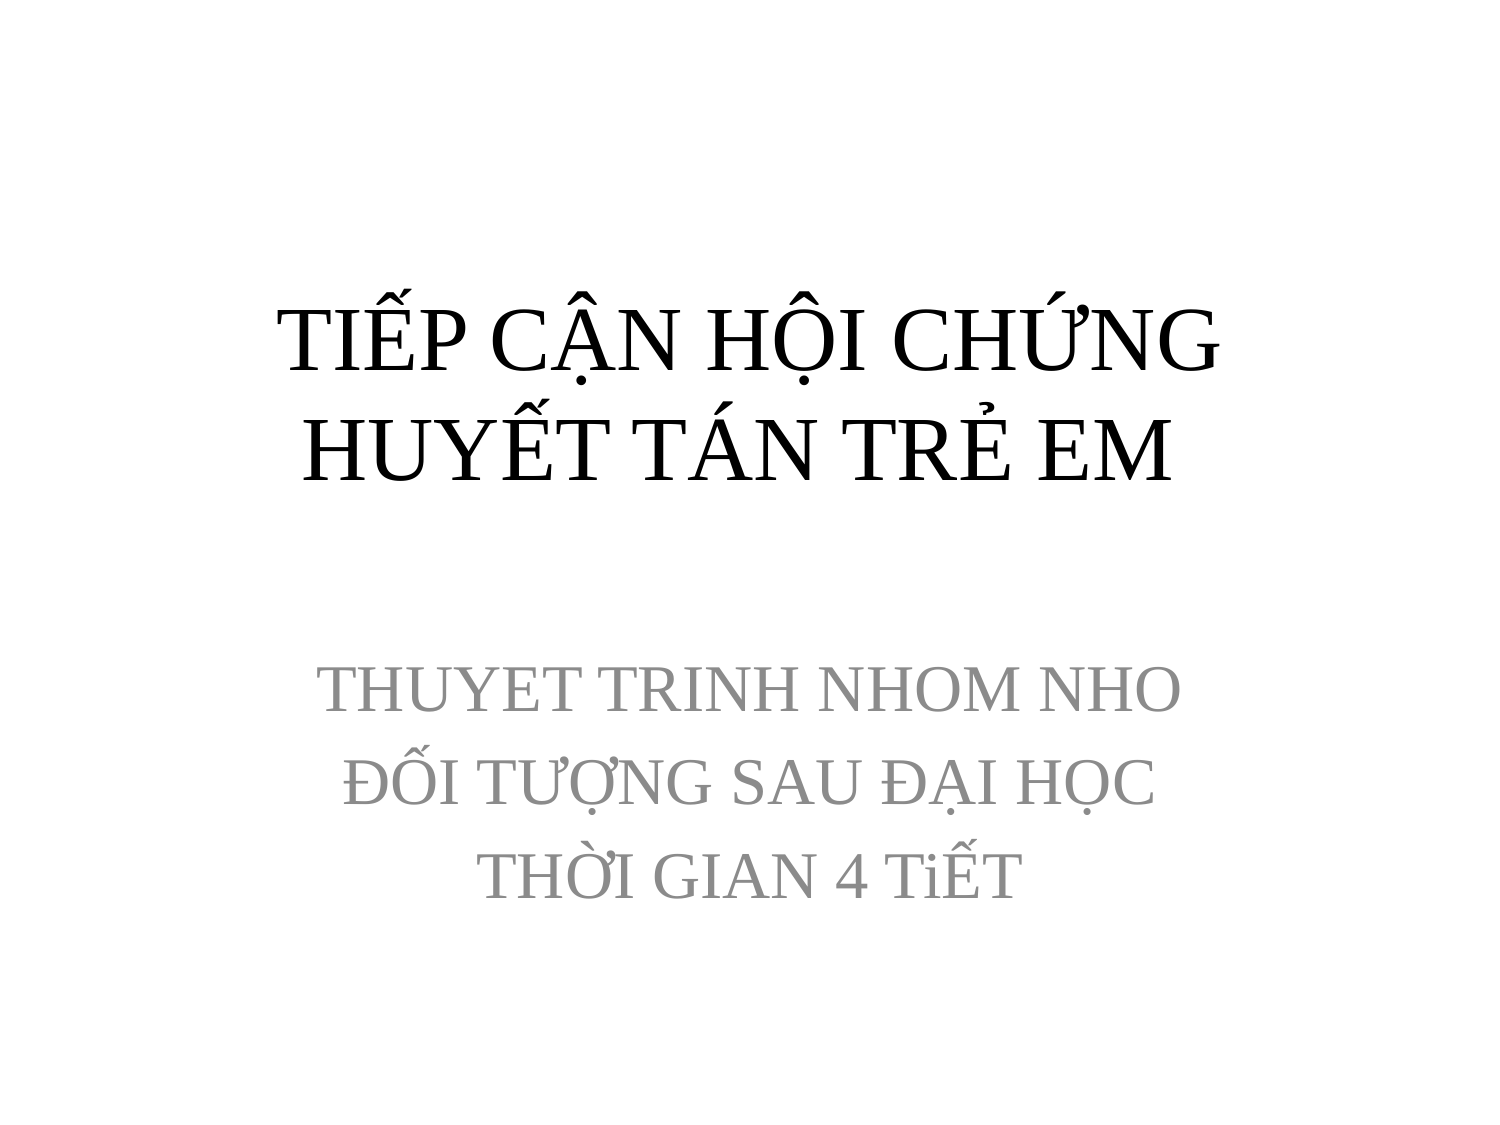

# TIẾP CẬN HỘI CHỨNG HUYẾT TÁN TRẺ EM
THUYET TRINH NHOM NHO
ĐỐI TƯỢNG SAU ĐẠI HỌC
THỜI GIAN 4 TiẾT